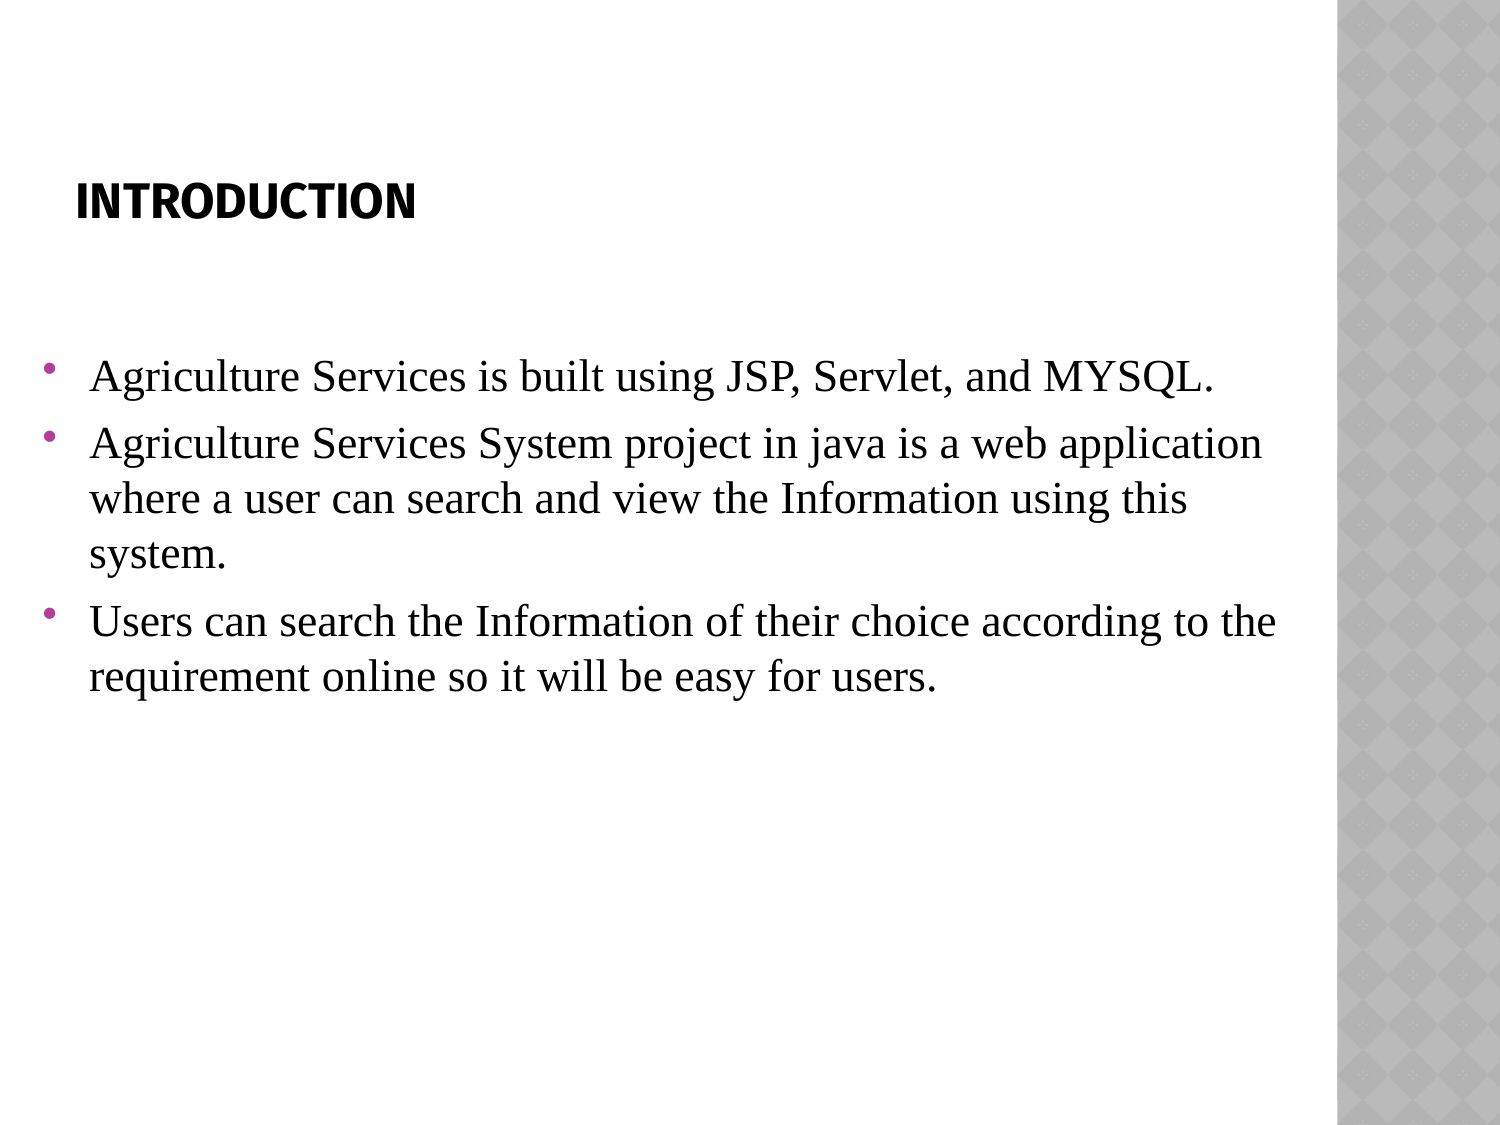

# introduction
Agriculture Services is built using JSP, Servlet, and MYSQL.
Agriculture Services System project in java is a web application where a user can search and view the Information using this system.
Users can search the Information of their choice according to the requirement online so it will be easy for users.